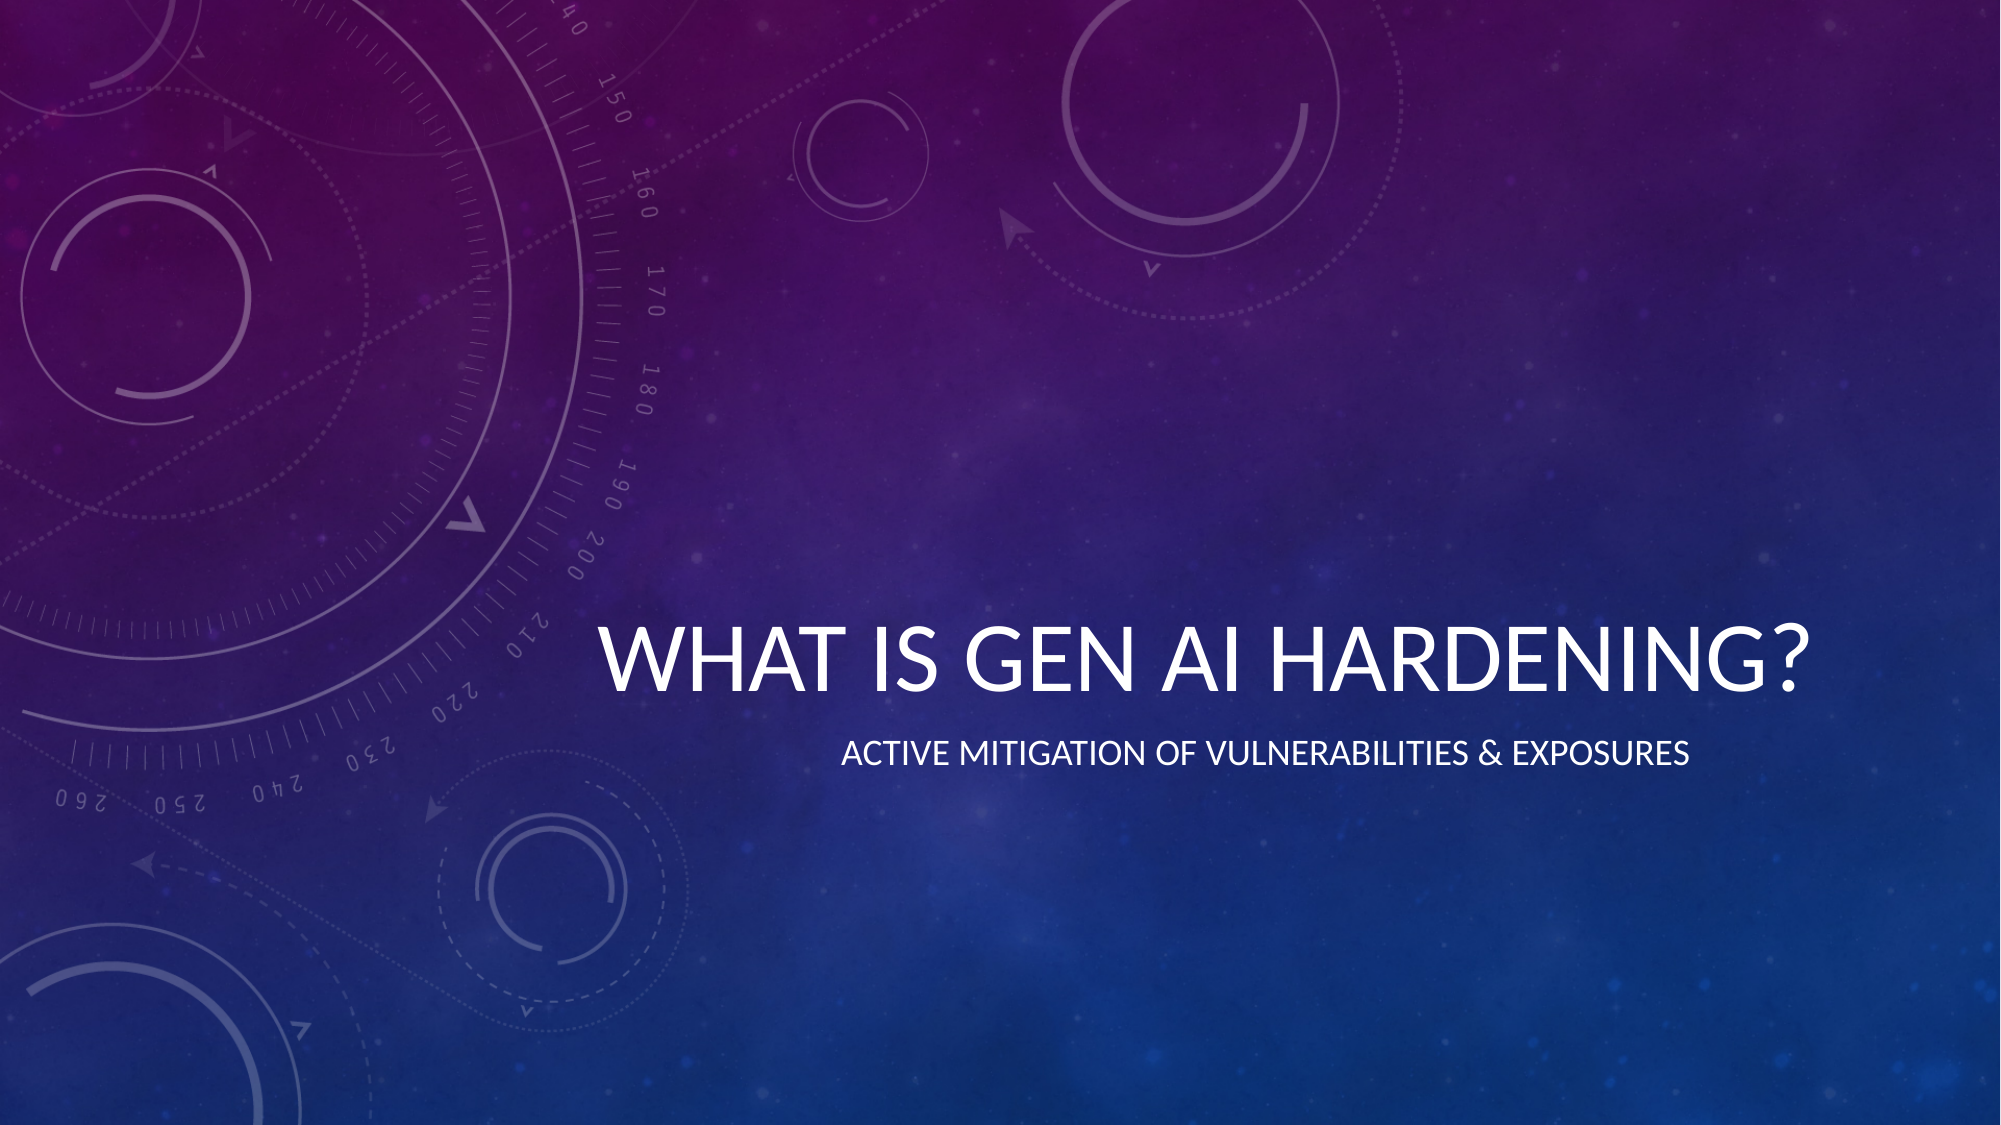

# What is Gen AI Hardening?
Active mitigation of vulnerabilities & Exposures